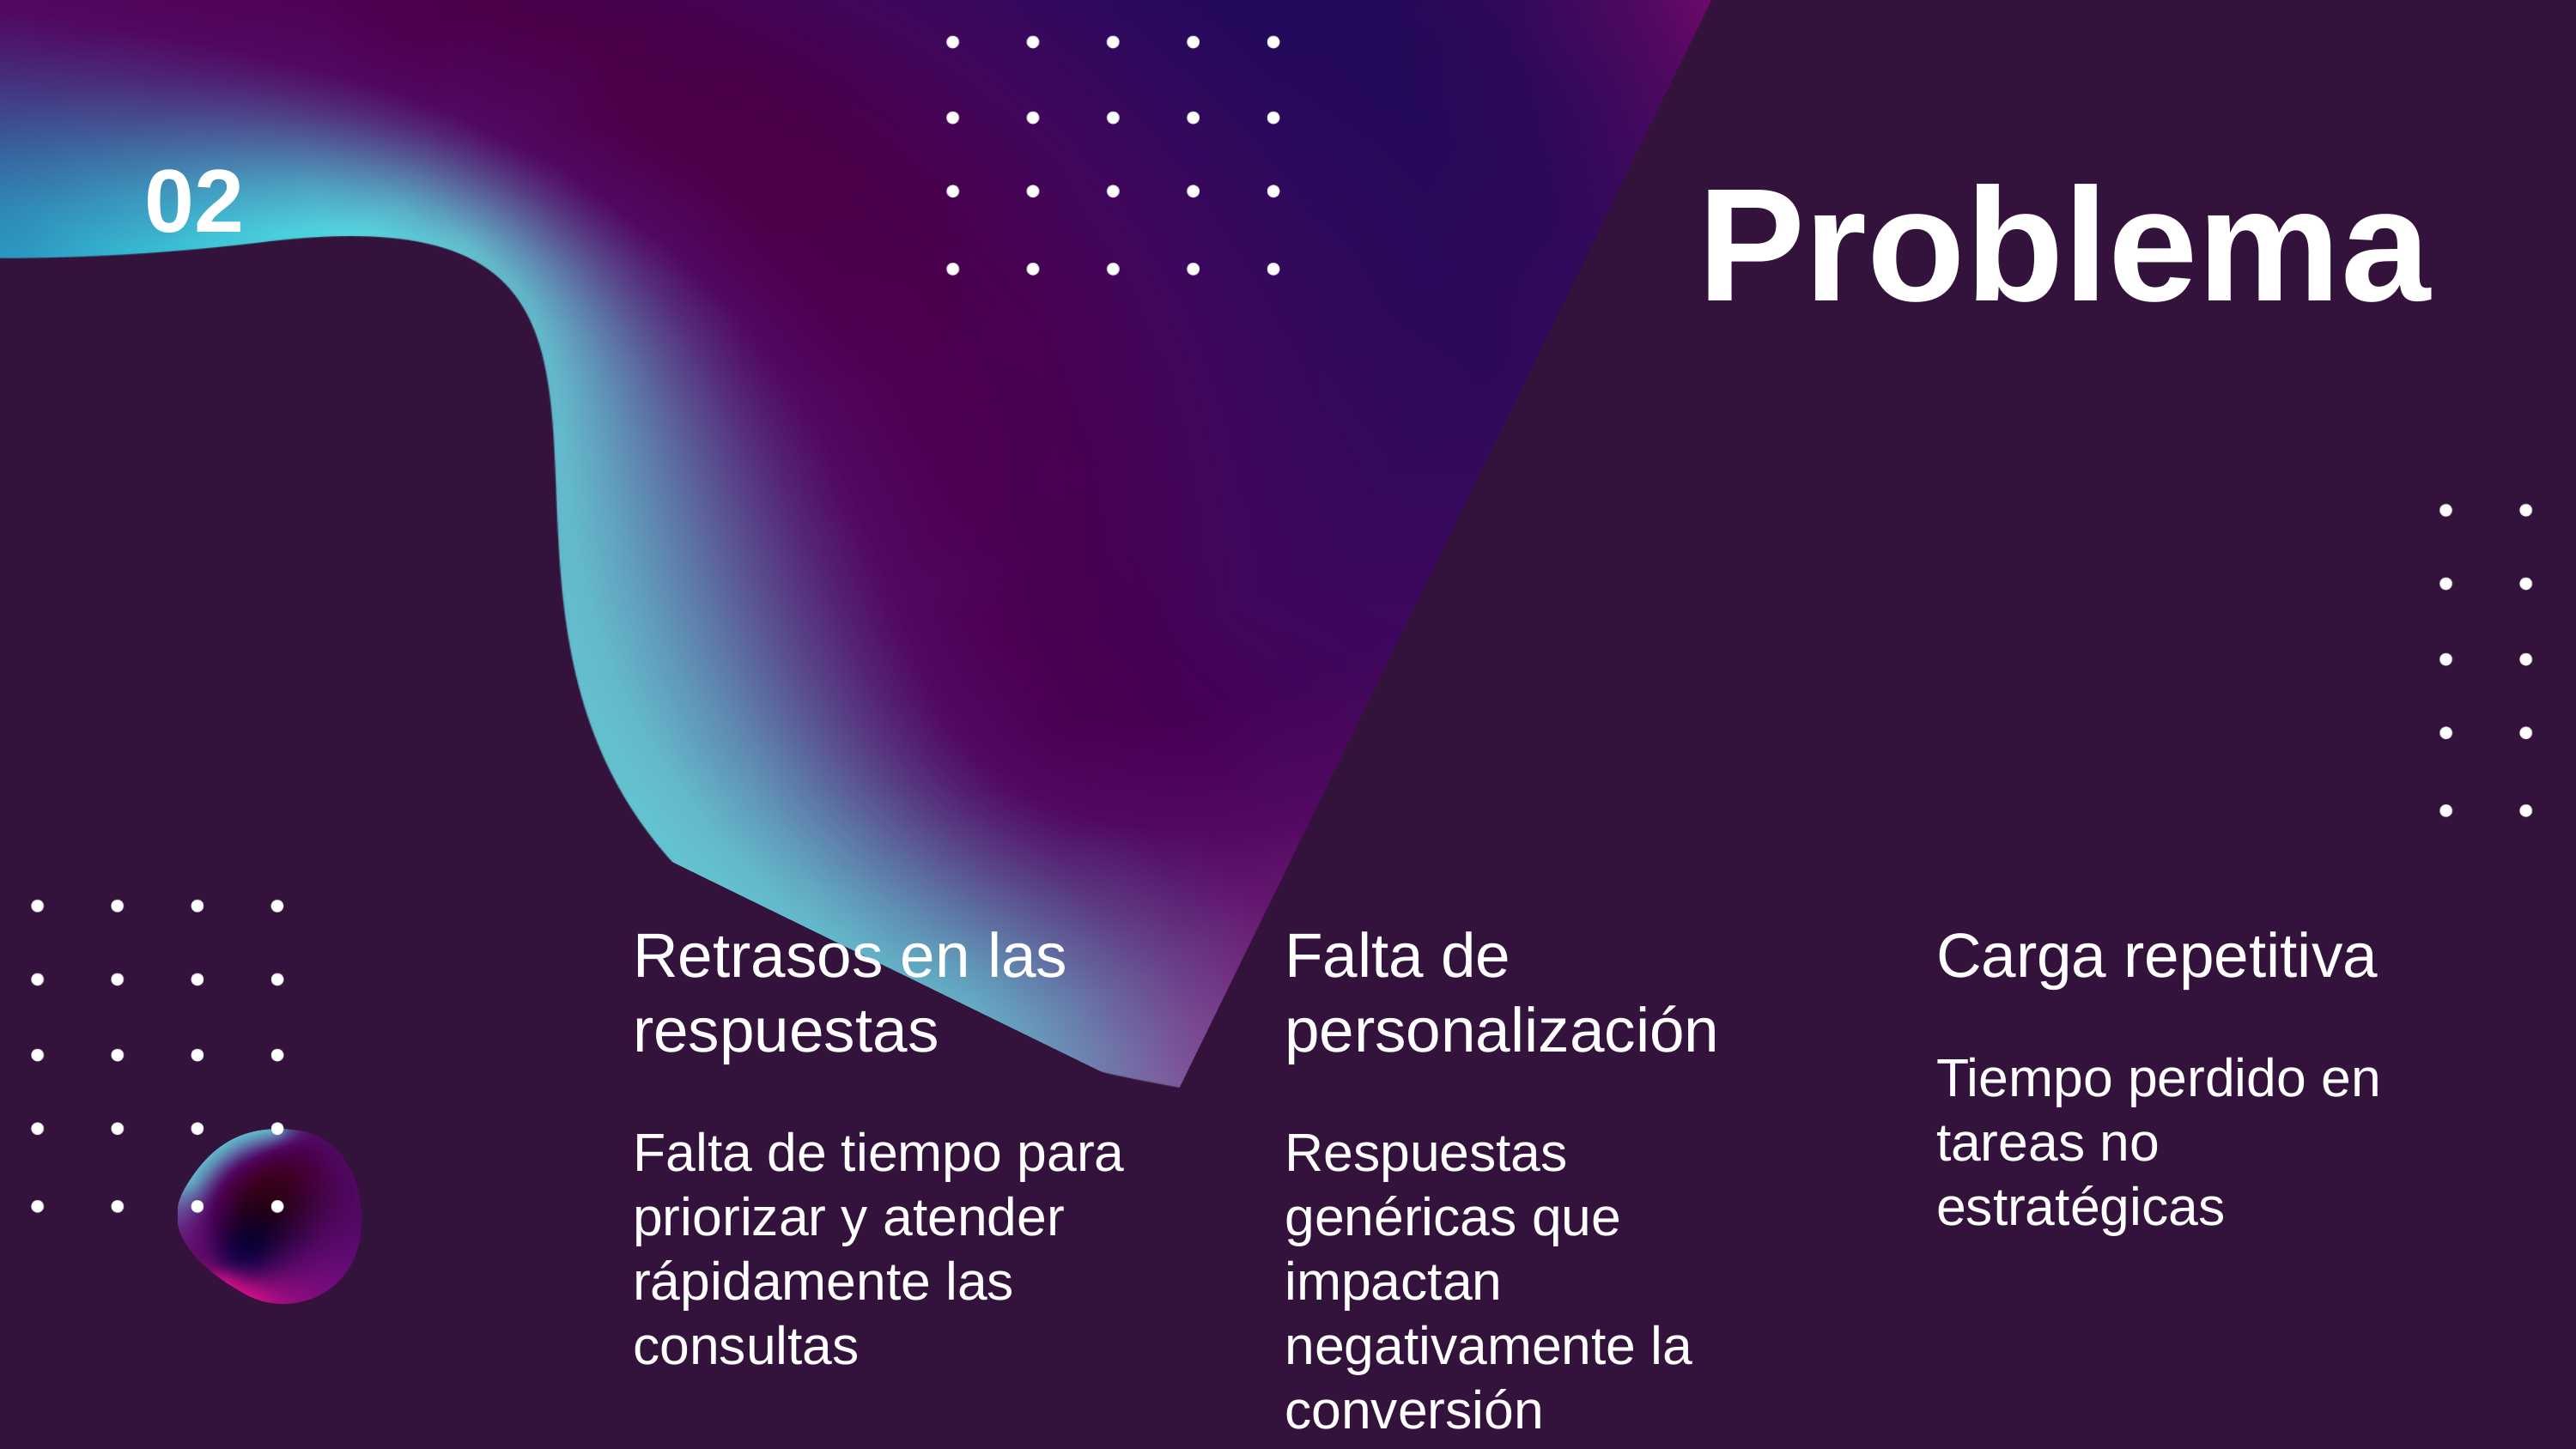

02
Problema

Retrasos en las respuestas
Falta de tiempo para priorizar y atender rápidamente las consultas
Falta de personalización
Respuestas genéricas que impactan negativamente la conversión
Carga repetitiva
Tiempo perdido en tareas no estratégicas